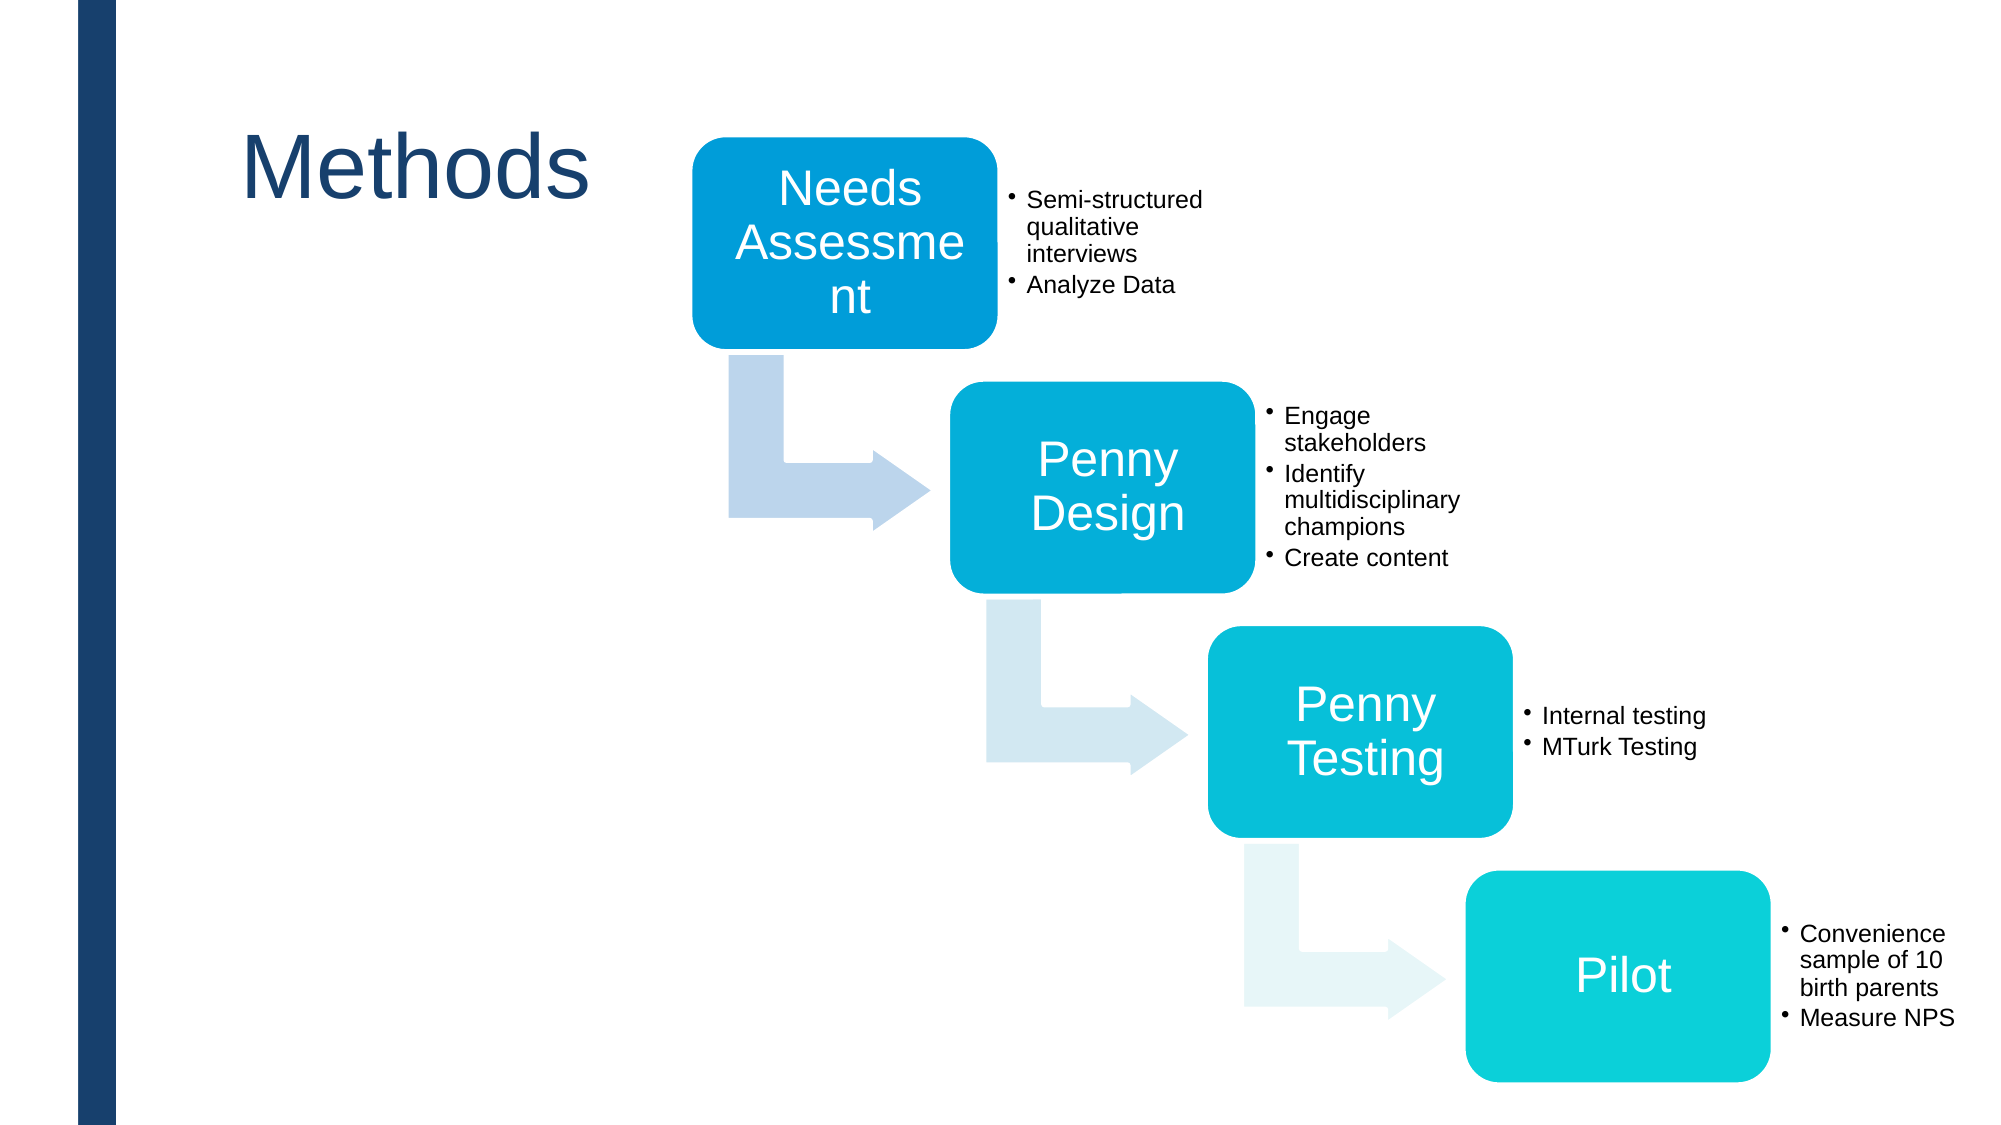

# Methods
Needs Assessment
Semi-structured qualitative interviews
Analyze Data
Penny Design
Engage stakeholders
Identify multidisciplinary champions
Create content
Penny Testing
Internal testing
MTurk Testing
Pilot
Convenience sample of 10 birth parents
Measure NPS
Methods